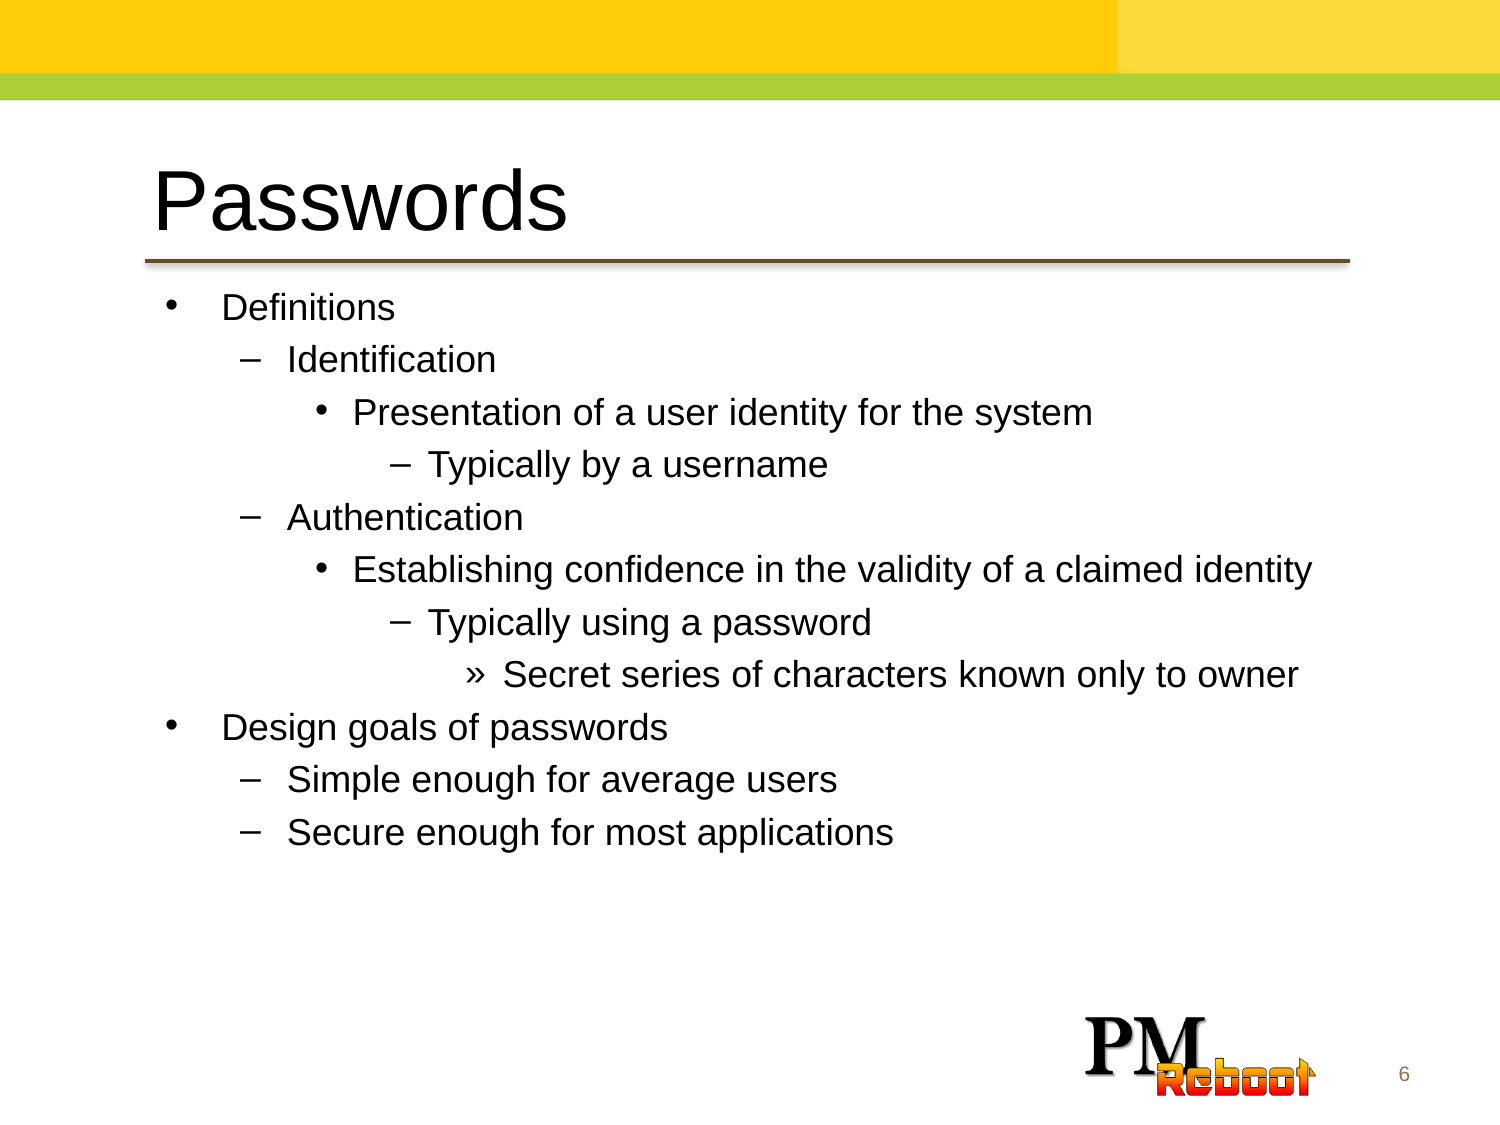

Passwords
Definitions
Identification
Presentation of a user identity for the system
Typically by a username
Authentication
Establishing confidence in the validity of a claimed identity
Typically using a password
Secret series of characters known only to owner
Design goals of passwords
Simple enough for average users
Secure enough for most applications
6